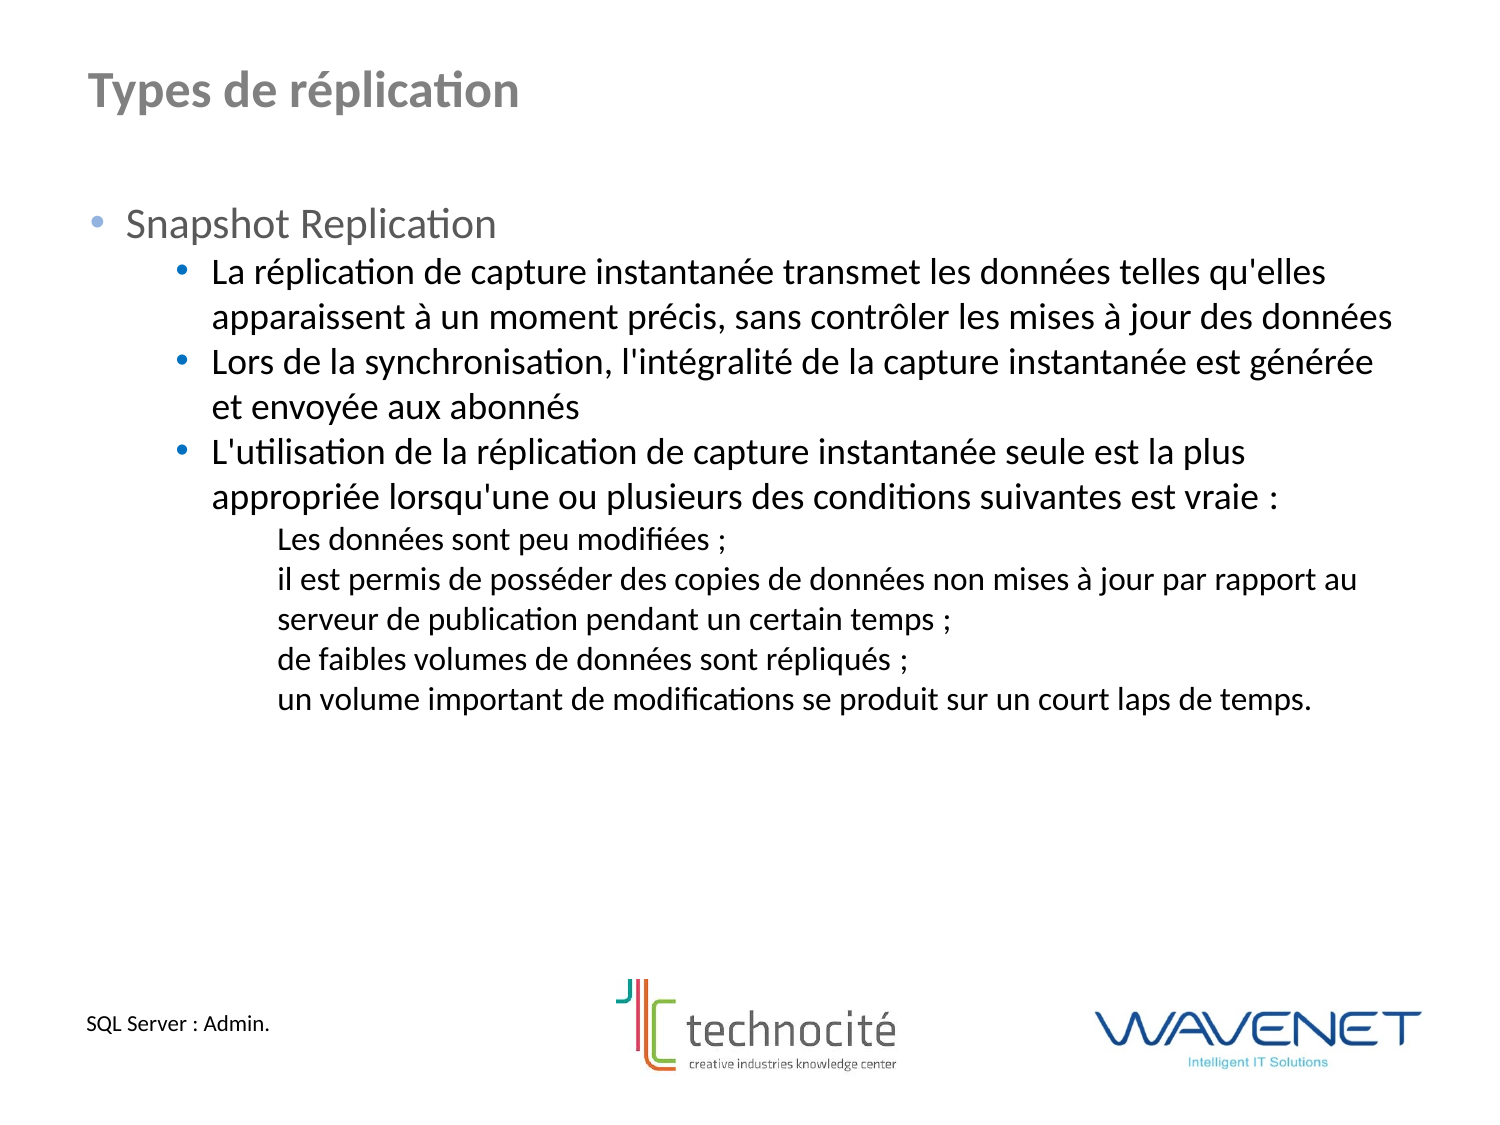

Types de réplication
Snapshot Replication
La réplication de capture instantanée transmet les données telles qu'elles apparaissent à un moment précis, sans contrôler les mises à jour des données
Lors de la synchronisation, l'intégralité de la capture instantanée est générée et envoyée aux abonnés
L'utilisation de la réplication de capture instantanée seule est la plus appropriée lorsqu'une ou plusieurs des conditions suivantes est vraie :
Les données sont peu modifiées ;
il est permis de posséder des copies de données non mises à jour par rapport au serveur de publication pendant un certain temps ;
de faibles volumes de données sont répliqués ;
un volume important de modifications se produit sur un court laps de temps.

SQL Server : Admin.